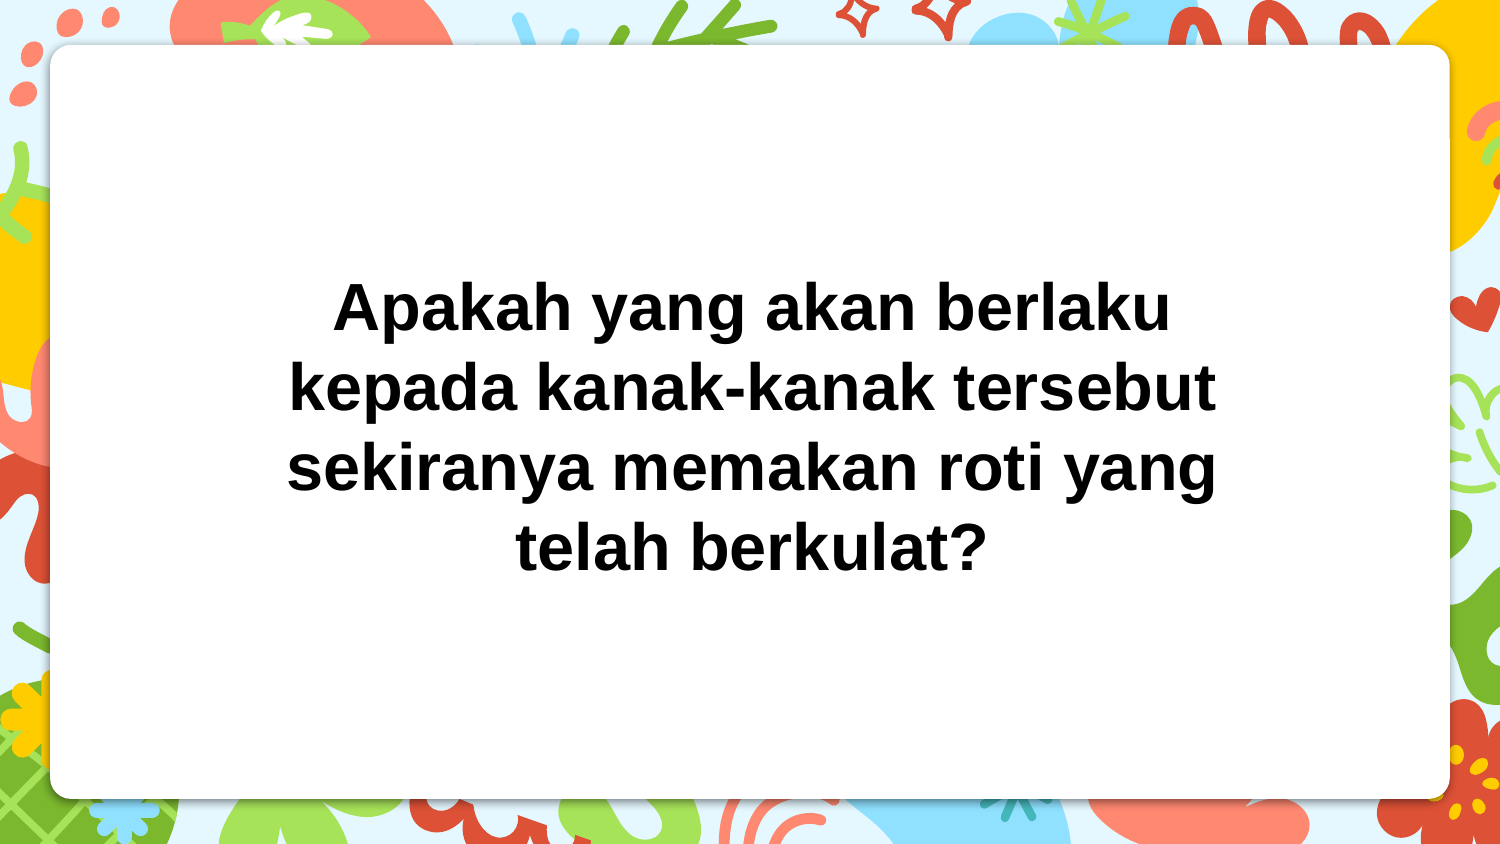

Apakah yang akan berlaku kepada kanak-kanak tersebut sekiranya memakan roti yang telah berkulat?